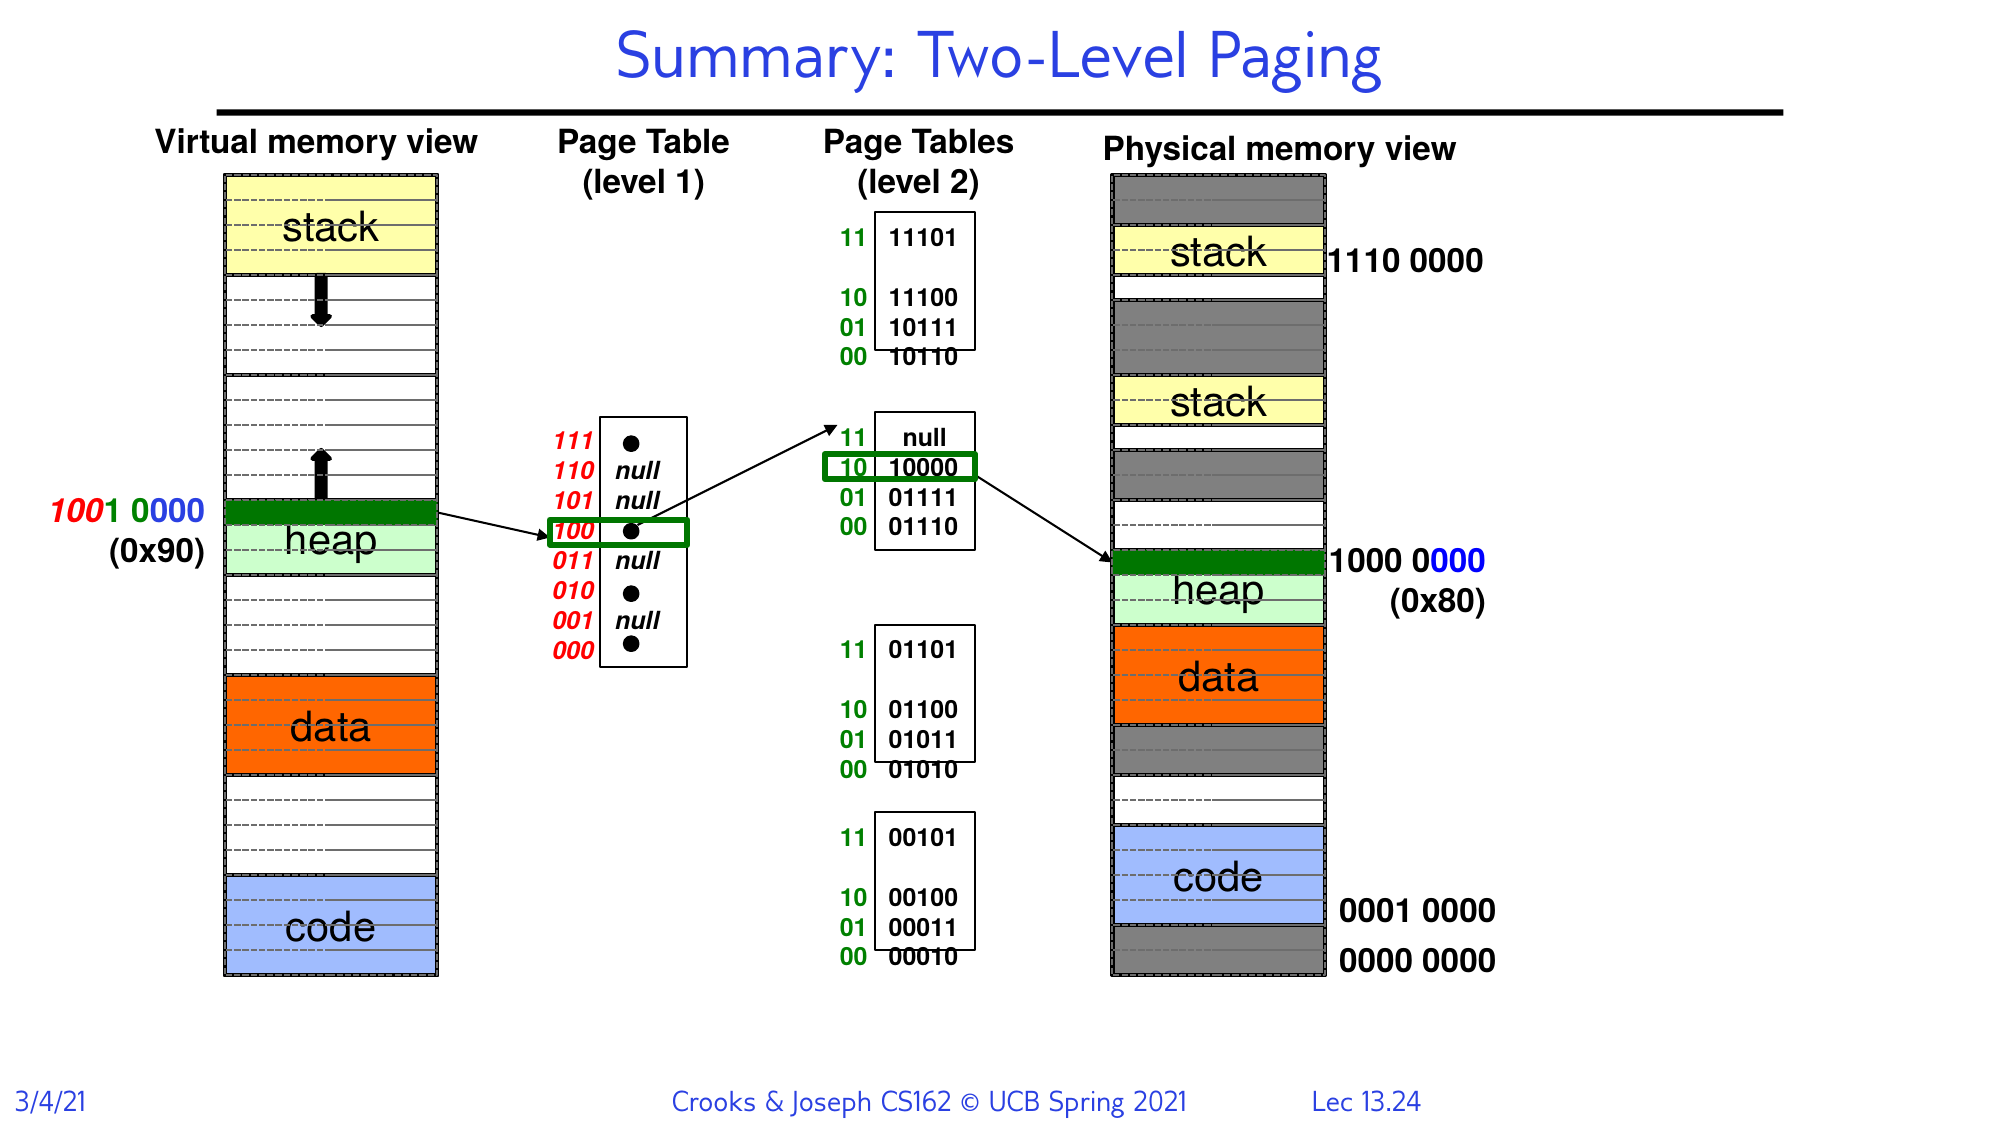

# Summary: Two-Level Paging
Virtual memory view
Page Table
(level 1)
Page Tables
(level 2)
Physical memory view
stack

11   11101
10   11100
01   10111
00   10110

stack

1110 0000

stack

11     null
10   10000
01   01111
00   01110
111
110   null
101   null
100
011   null
010
001   null
000

1001 0000
(0x90)
heap

1000 0000
(0x80)

heap

In best case, total size of page tables ≈ number of pages used by program virtual memory. Requires two additional memory accesses!

data

11   01101
10   01100
01   01011
00   01010

data

11   00101
10   00100
01   00011
00   00010

code

code

0001 0000

0000 0000